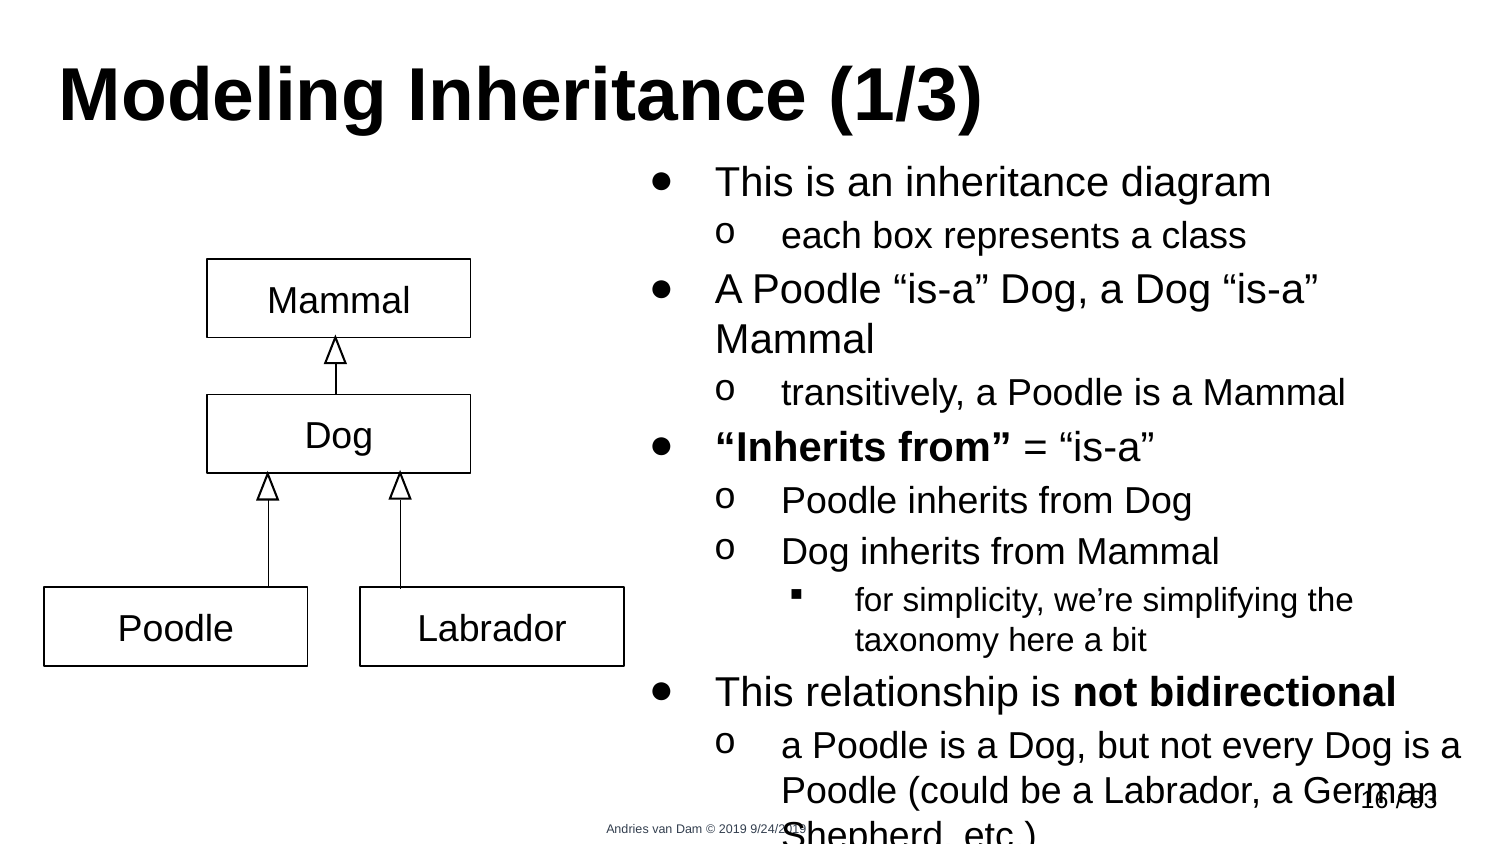

# Modeling Inheritance (1/3)
This is an inheritance diagram
each box represents a class
A Poodle “is-a” Dog, a Dog “is-a” Mammal
transitively, a Poodle is a Mammal
“Inherits from” = “is-a”
Poodle inherits from Dog
Dog inherits from Mammal
for simplicity, we’re simplifying the taxonomy here a bit
This relationship is not bidirectional
a Poodle is a Dog, but not every Dog is a Poodle (could be a Labrador, a German Shepherd, etc.)
Mammal
Dog
Poodle
Labrador